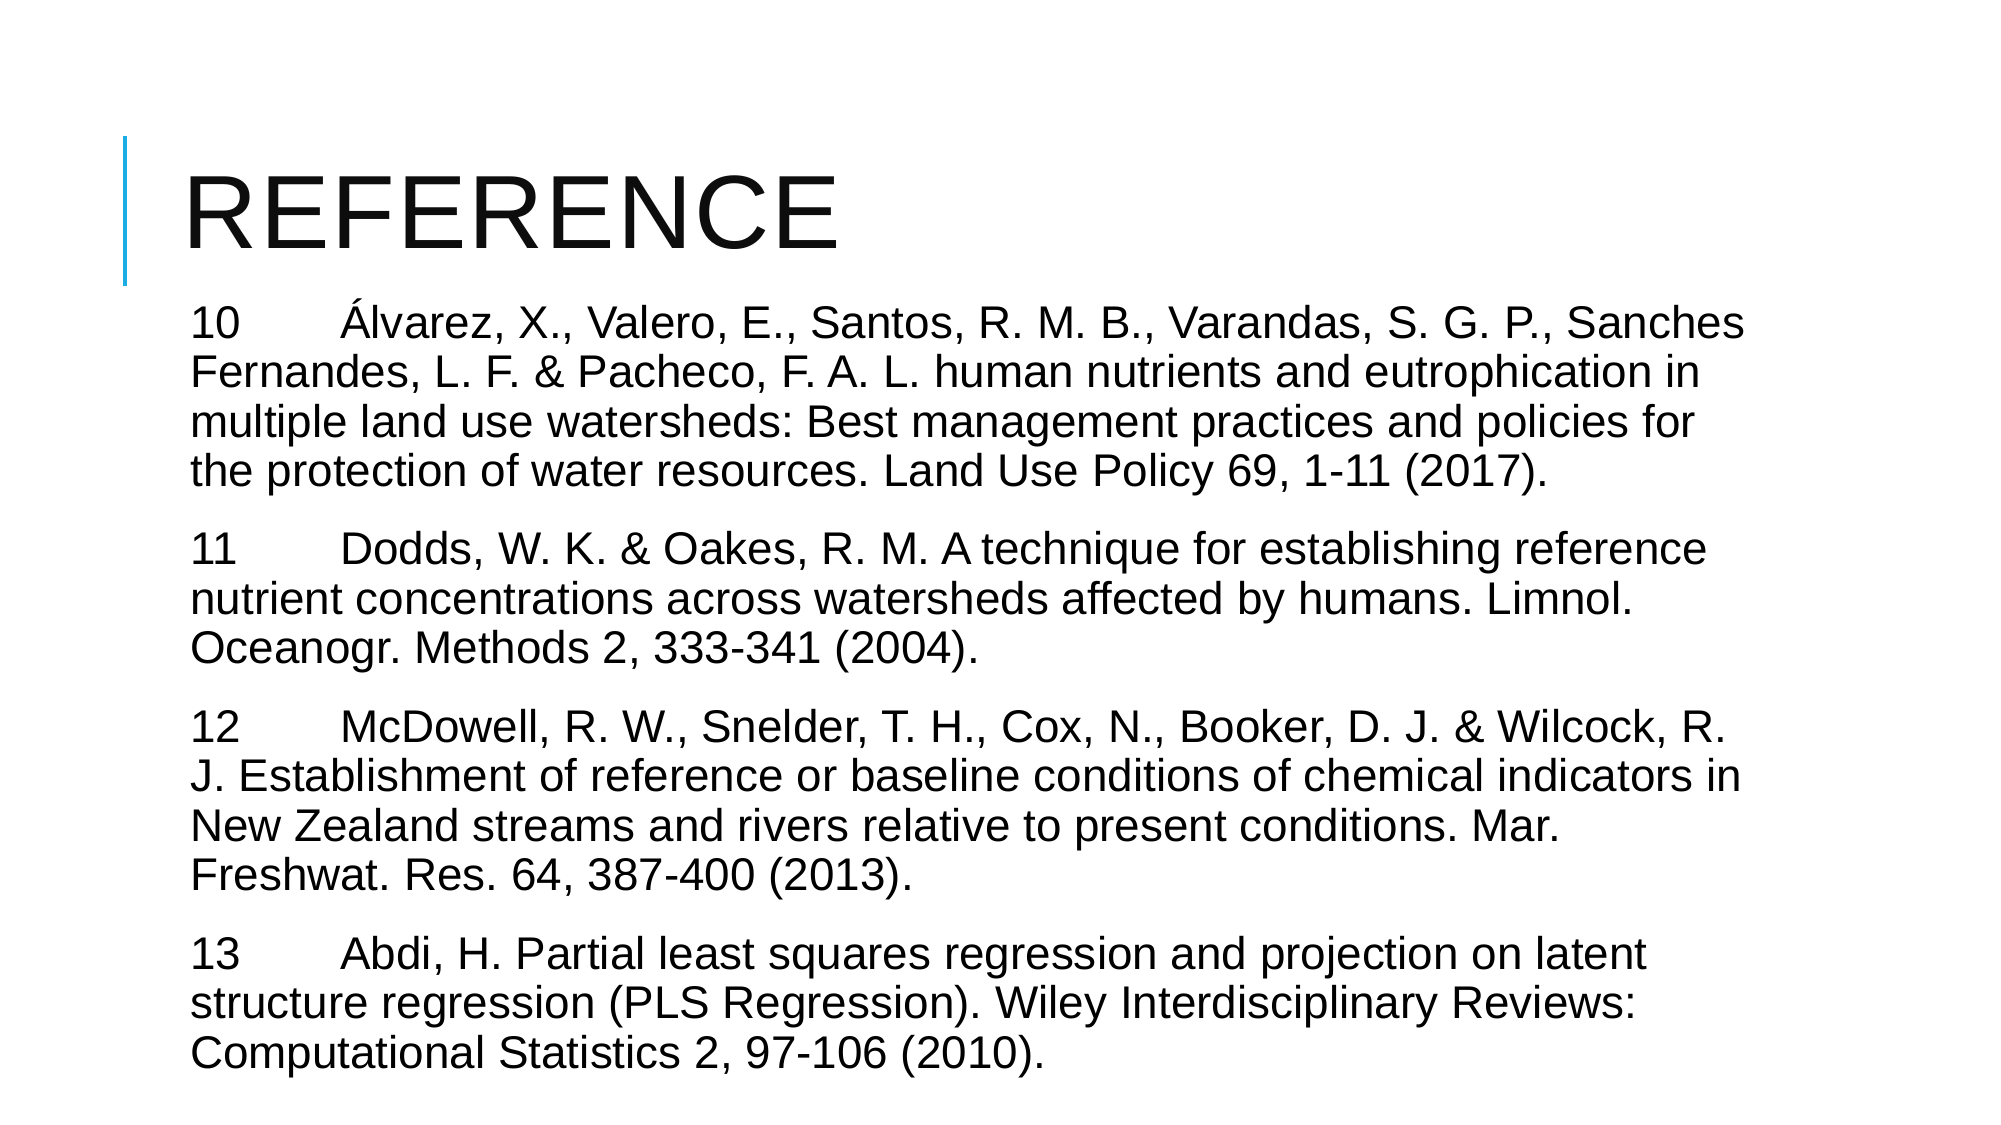

# Reference
10	Álvarez, X., Valero, E., Santos, R. M. B., Varandas, S. G. P., Sanches Fernandes, L. F. & Pacheco, F. A. L. human nutrients and eutrophication in multiple land use watersheds: Best management practices and policies for the protection of water resources. Land Use Policy 69, 1-11 (2017).
11	Dodds, W. K. & Oakes, R. M. A technique for establishing reference nutrient concentrations across watersheds affected by humans. Limnol. Oceanogr. Methods 2, 333-341 (2004).
12	McDowell, R. W., Snelder, T. H., Cox, N., Booker, D. J. & Wilcock, R. J. Establishment of reference or baseline conditions of chemical indicators in New Zealand streams and rivers relative to present conditions. Mar. Freshwat. Res. 64, 387-400 (2013).
13	Abdi, H. Partial least squares regression and projection on latent structure regression (PLS Regression). Wiley Interdisciplinary Reviews: Computational Statistics 2, 97-106 (2010).